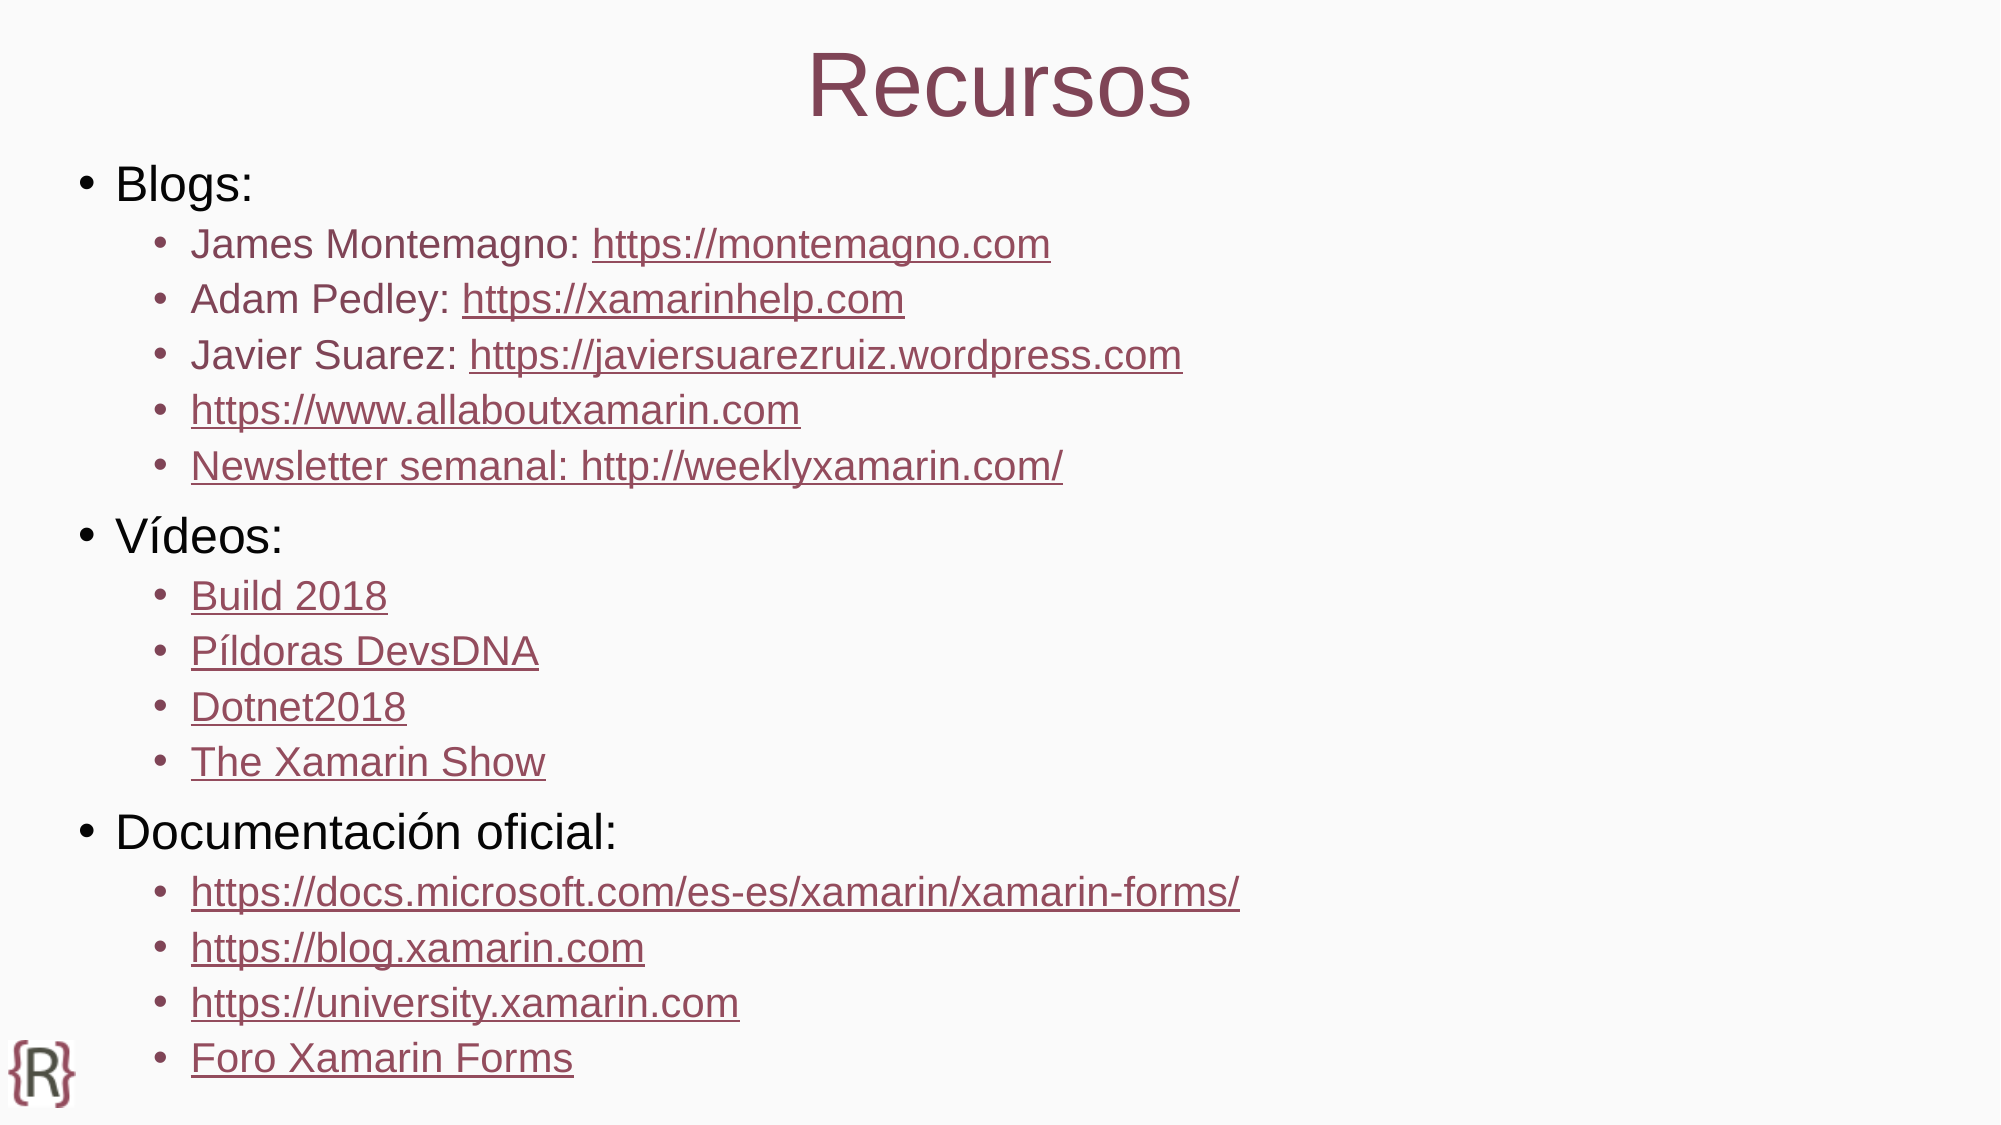

# Recursos
Blogs:
James Montemagno: https://montemagno.com
Adam Pedley: https://xamarinhelp.com
Javier Suarez: https://javiersuarezruiz.wordpress.com
https://www.allaboutxamarin.com
Newsletter semanal: http://weeklyxamarin.com/
Vídeos:
Build 2018
Píldoras DevsDNA
Dotnet2018
The Xamarin Show
Documentación oficial:
https://docs.microsoft.com/es-es/xamarin/xamarin-forms/
https://blog.xamarin.com
https://university.xamarin.com
Foro Xamarin Forms